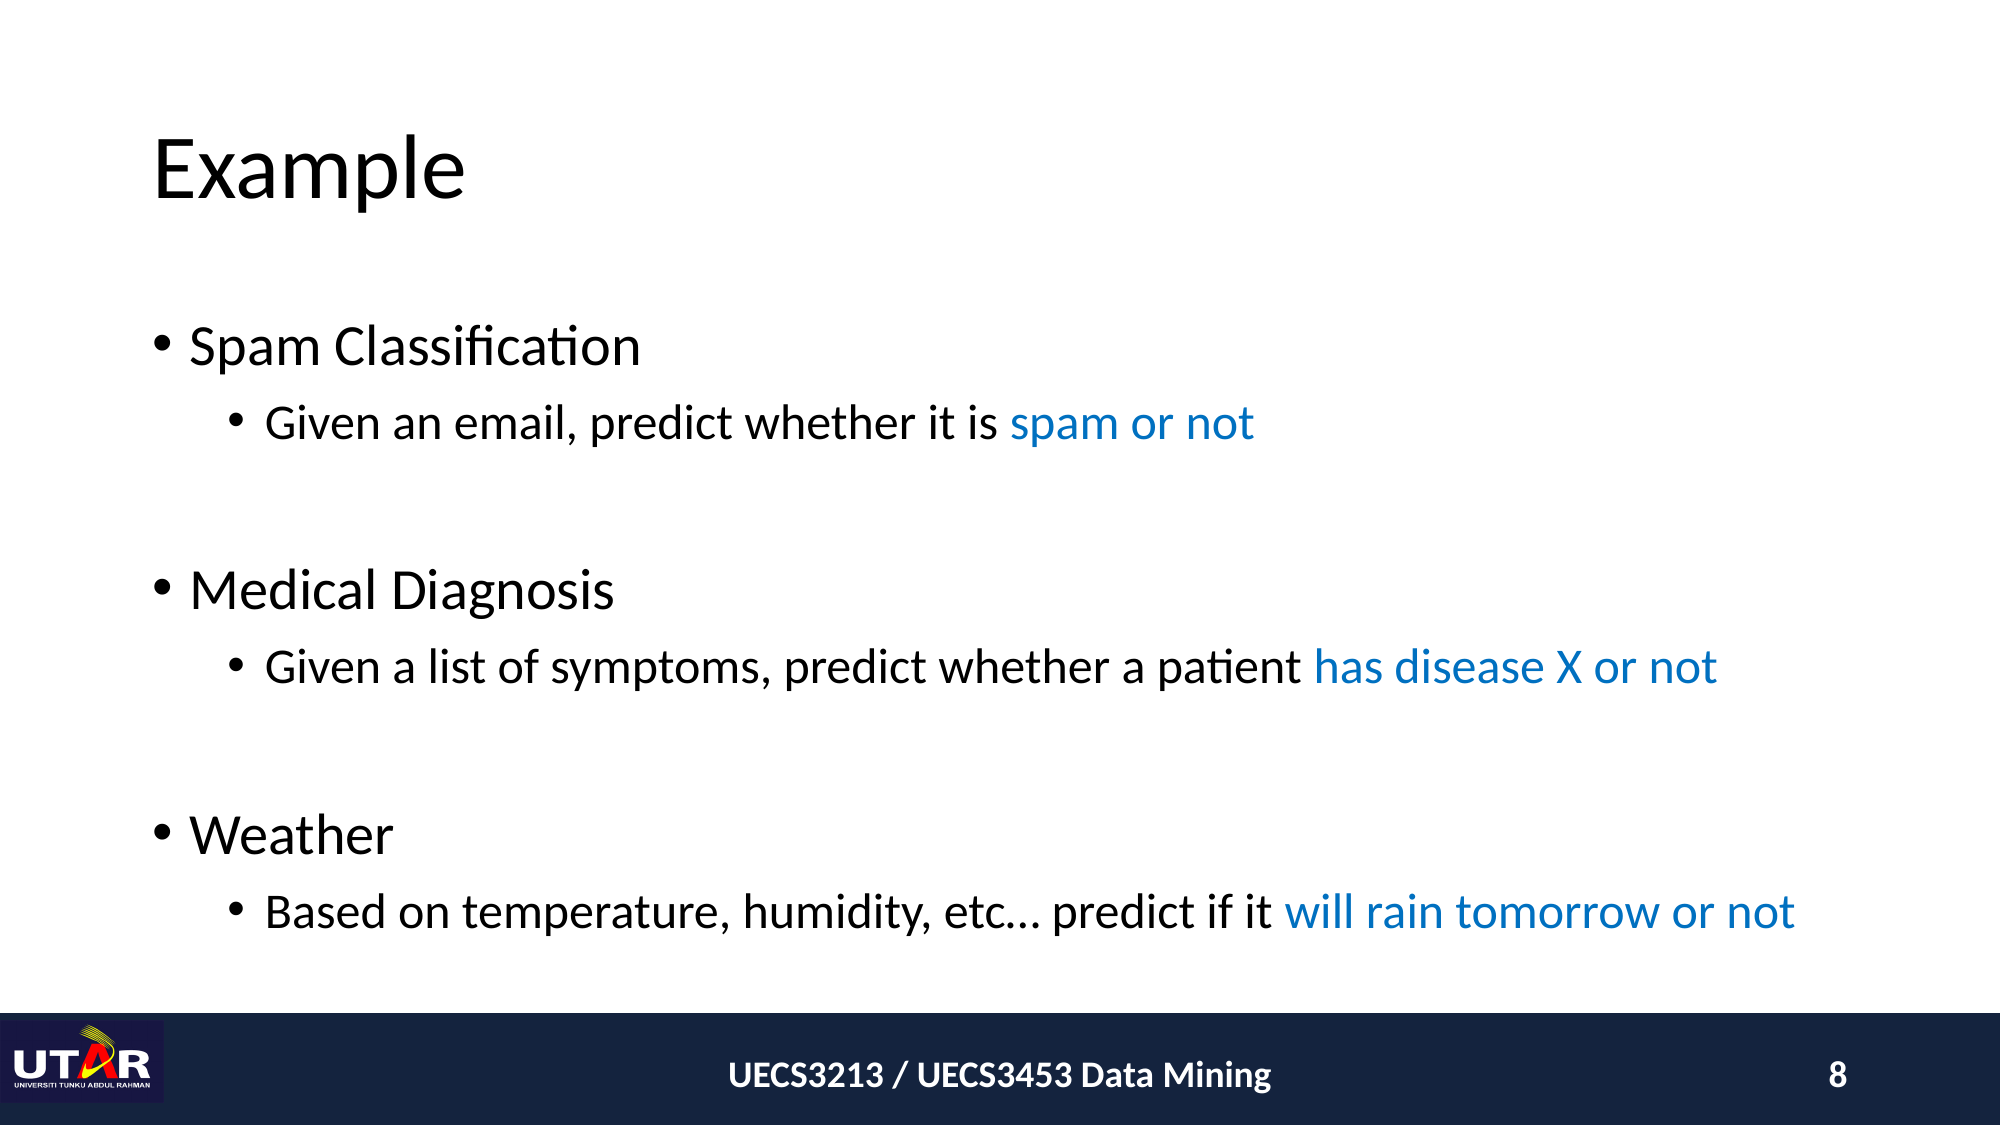

# Example
Spam Classification
Given an email, predict whether it is spam or not

Medical Diagnosis
Given a list of symptoms, predict whether a patient has disease X or not

Weather
Based on temperature, humidity, etc… predict if it will rain tomorrow or not
UECS3213 / UECS3453 Data Mining
8